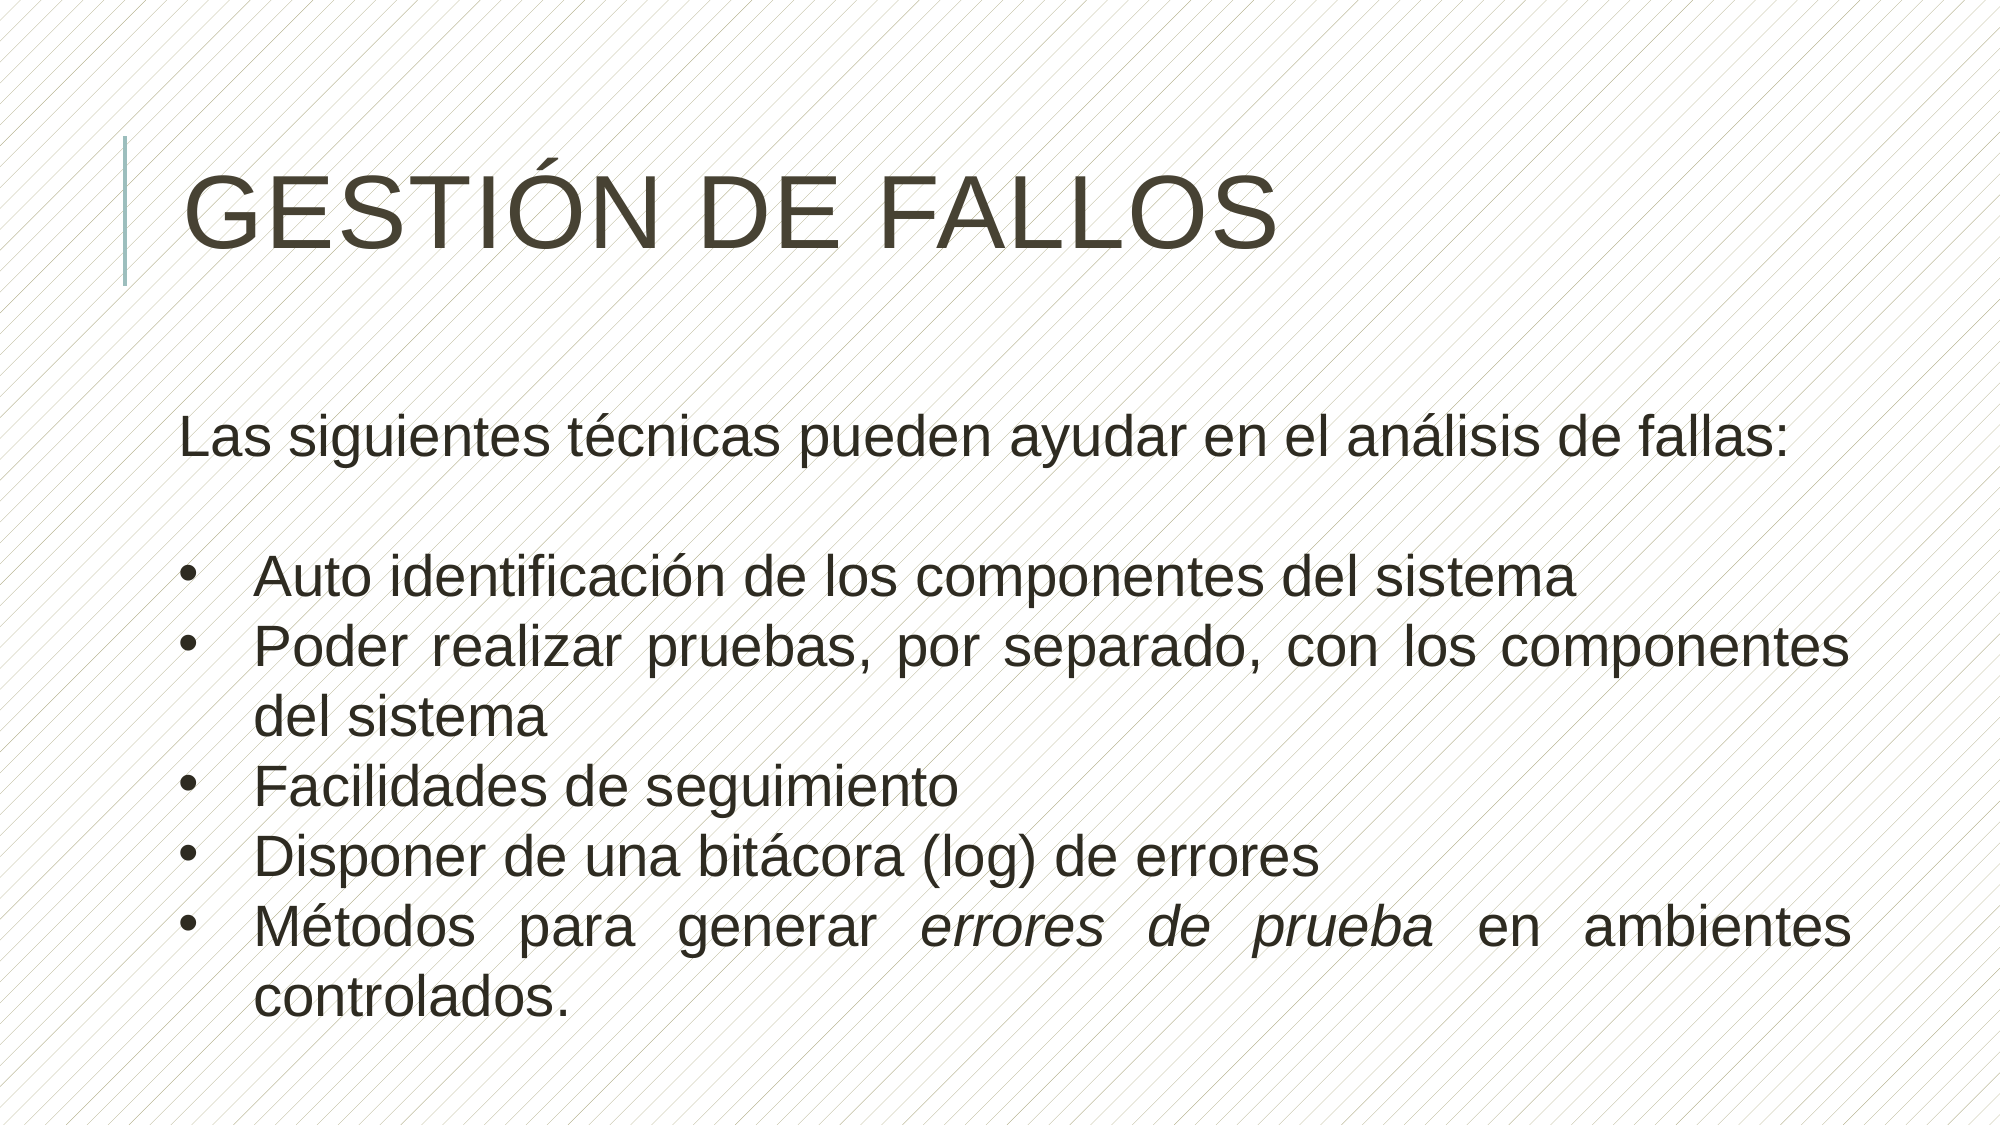

# Gestión de fallos

Las siguientes técnicas pueden ayudar en el análisis de fallas:

Auto identificación de los componentes del sistema
Poder realizar pruebas, por separado, con los componentes del sistema
Facilidades de seguimiento
Disponer de una bitácora (log) de errores
Métodos para generar errores de prueba en ambientes controlados.